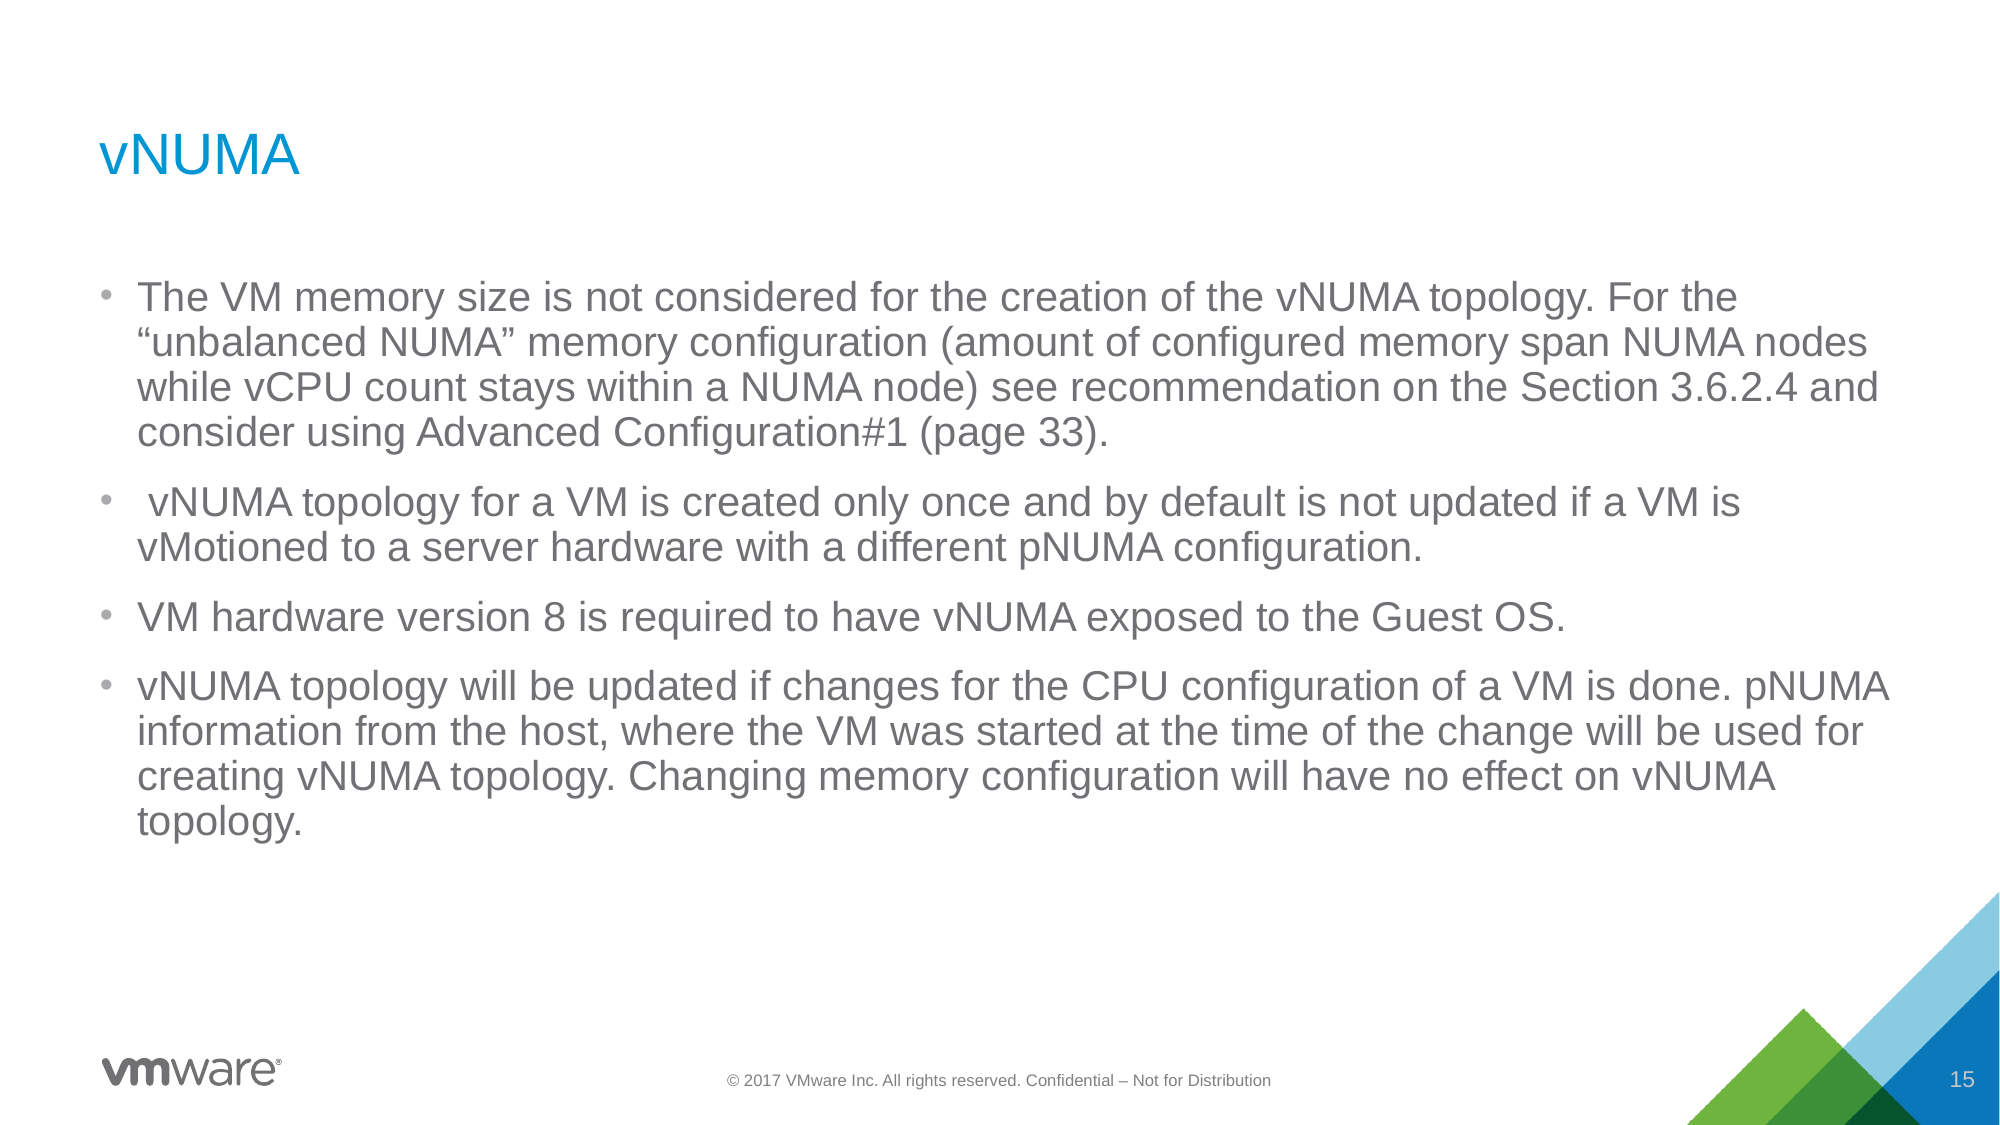

# vNUMA
The VM memory size is not considered for the creation of the vNUMA topology. For the “unbalanced NUMA” memory configuration (amount of configured memory span NUMA nodes while vCPU count stays within a NUMA node) see recommendation on the Section 3.6.2.4 and consider using Advanced Configuration#1 (page 33).
 vNUMA topology for a VM is created only once and by default is not updated if a VM is vMotioned to a server hardware with a different pNUMA configuration.
VM hardware version 8 is required to have vNUMA exposed to the Guest OS.
vNUMA topology will be updated if changes for the CPU configuration of a VM is done. pNUMA information from the host, where the VM was started at the time of the change will be used for creating vNUMA topology. Changing memory configuration will have no effect on vNUMA topology.